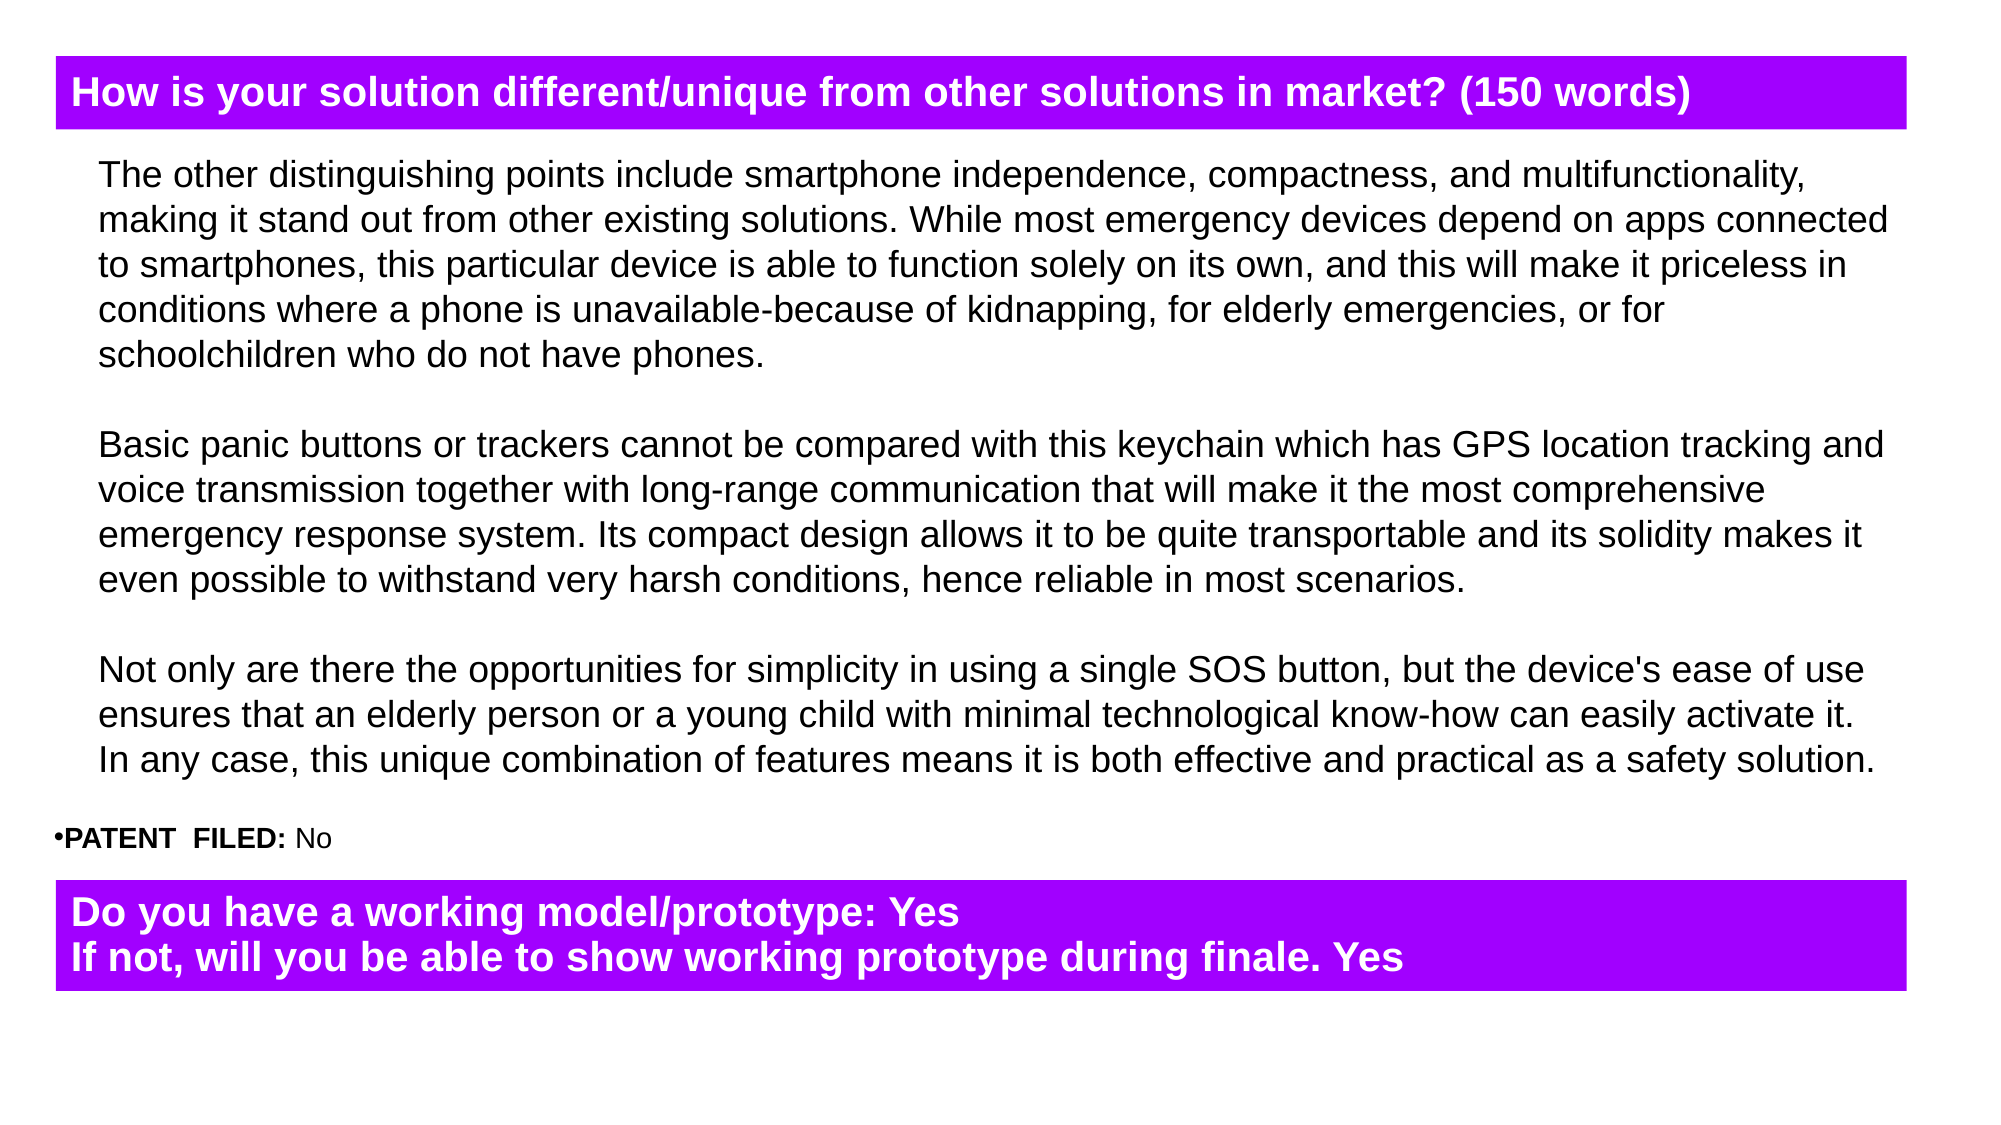

How is your solution different/unique from other solutions in market? (150 words)
The other distinguishing points include smartphone independence, compactness, and multifunctionality, making it stand out from other existing solutions. While most emergency devices depend on apps connected to smartphones, this particular device is able to function solely on its own, and this will make it priceless in conditions where a phone is unavailable-because of kidnapping, for elderly emergencies, or for schoolchildren who do not have phones.

Basic panic buttons or trackers cannot be compared with this keychain which has GPS location tracking and voice transmission together with long-range communication that will make it the most comprehensive emergency response system. Its compact design allows it to be quite transportable and its solidity makes it even possible to withstand very harsh conditions, hence reliable in most scenarios.

Not only are there the opportunities for simplicity in using a single SOS button, but the device's ease of use ensures that an elderly person or a young child with minimal technological know-how can easily activate it. In any case, this unique combination of features means it is both effective and practical as a safety solution.
PATENT  FILED: No
Do you have a working model/prototype: Yes
If not, will you be able to show working prototype during finale. Yes